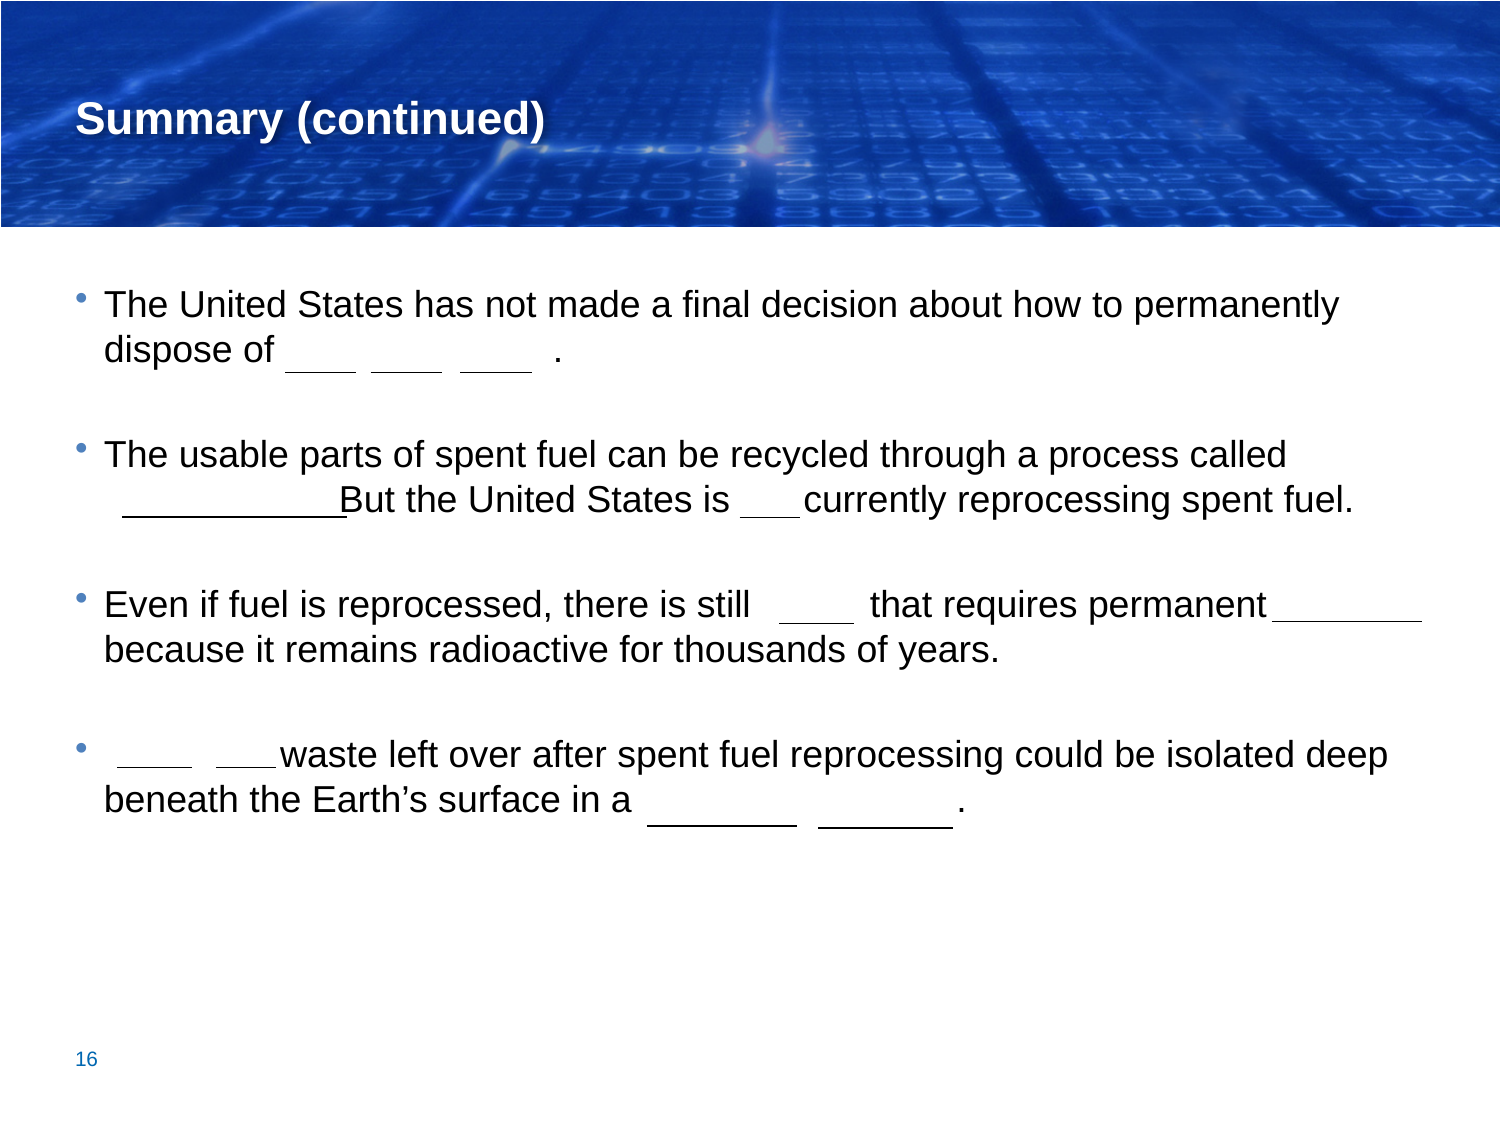

# Summary (continued)
The United States has not made a final decision about how to permanently dispose of high-level waste.

The usable parts of spent fuel can be recycled through a process called reprocessing. But the United States is not currently reprocessing spent fuel.

Even if fuel is reprocessed, there is still waste that requires permanent isolation because it remains radioactive for thousands of years.

High-level waste left over after spent fuel reprocessing could be isolated deep beneath the Earth’s surface in a geologic repository.
16